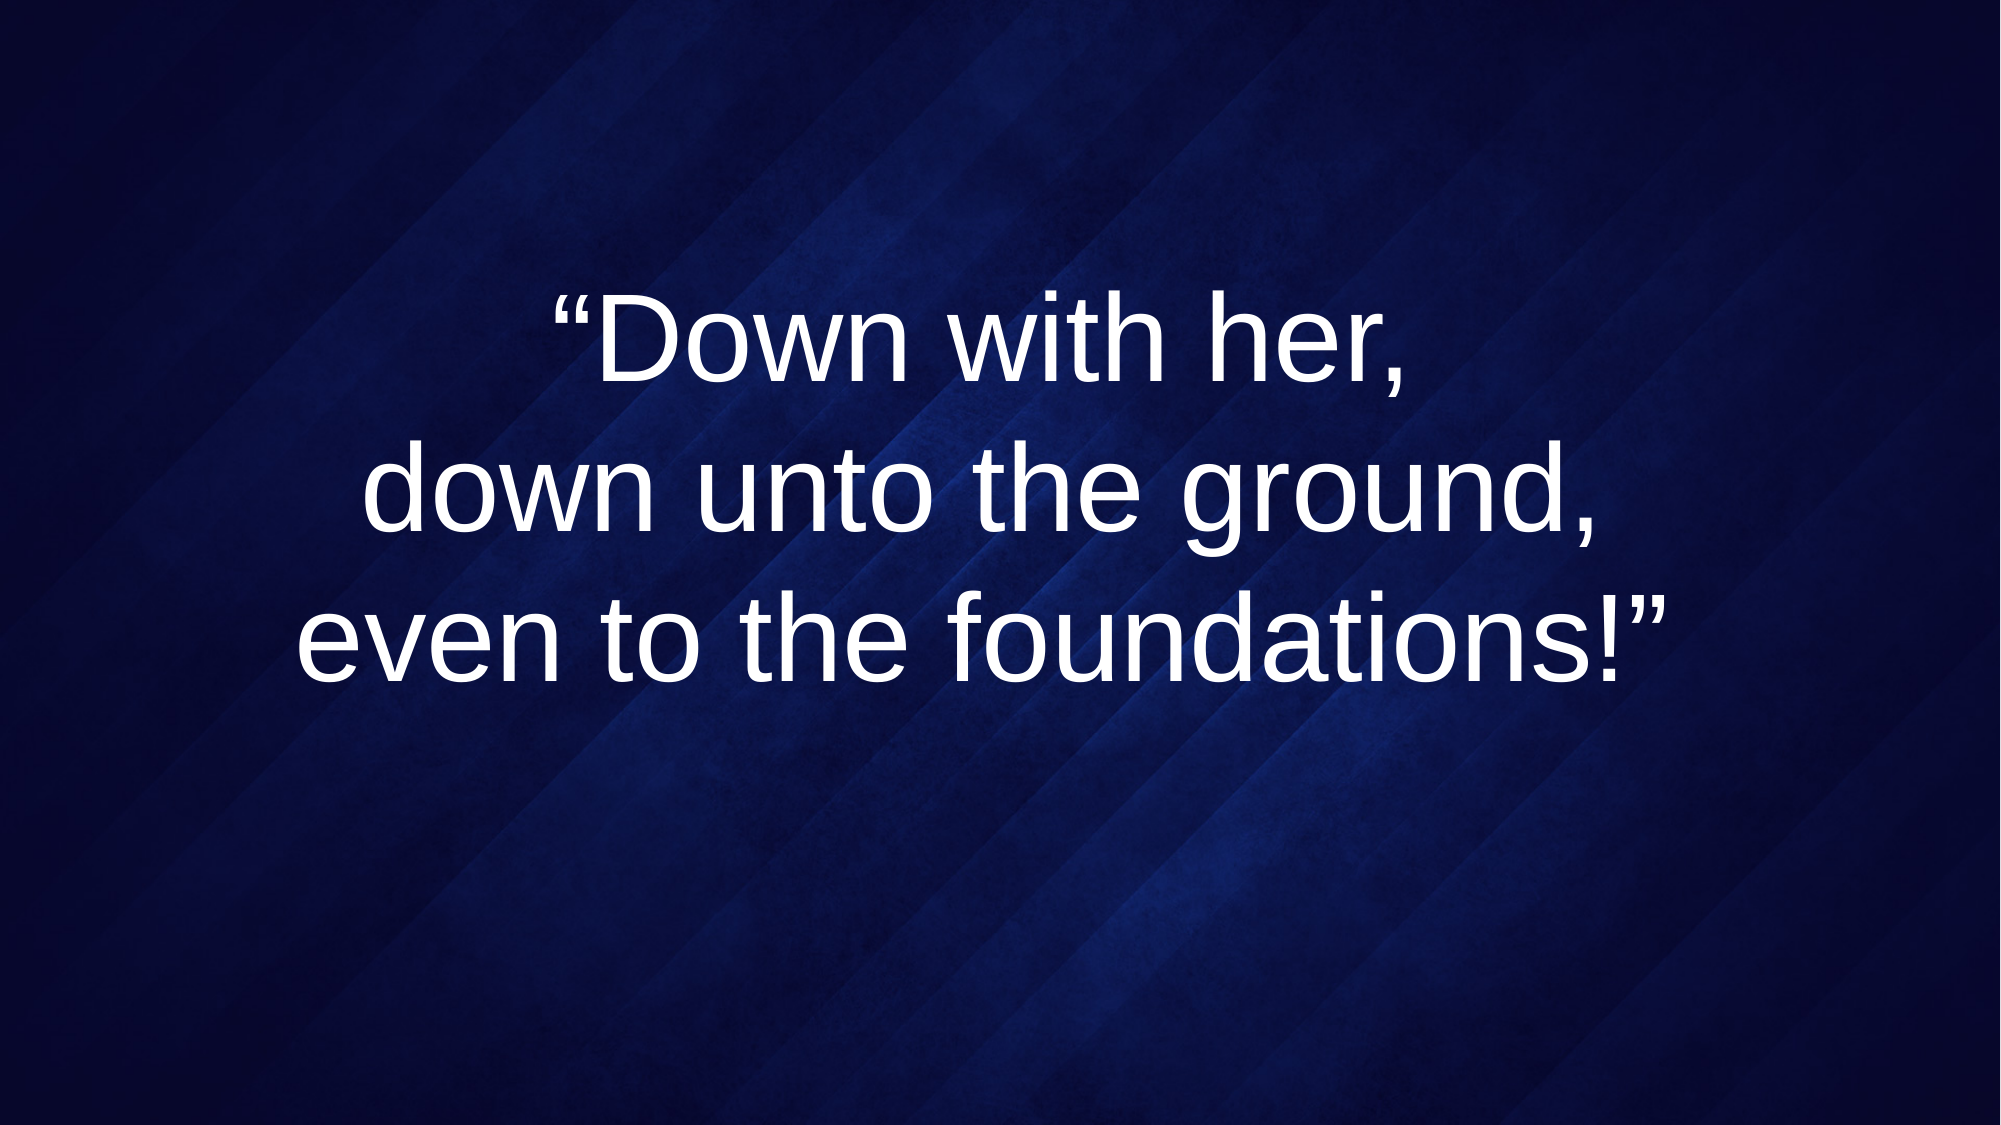

# “Down with her, down unto the ground, even to the foundations!”